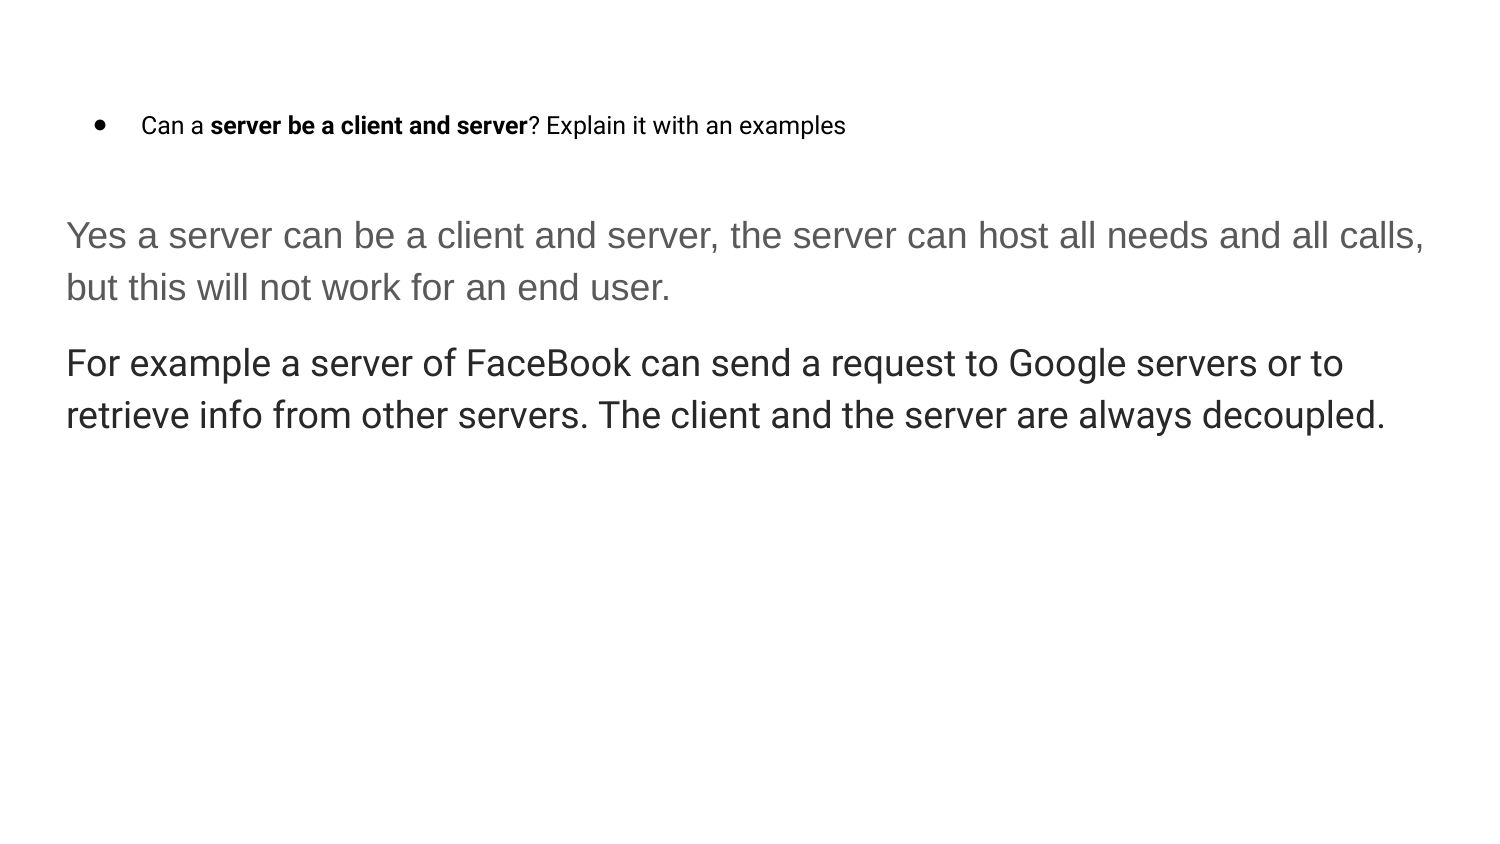

# Can a server be a client and server? Explain it with an examples
Yes a server can be a client and server, the server can host all needs and all calls, but this will not work for an end user.
For example a server of FaceBook can send a request to Google servers or to retrieve info from other servers. The client and the server are always decoupled.